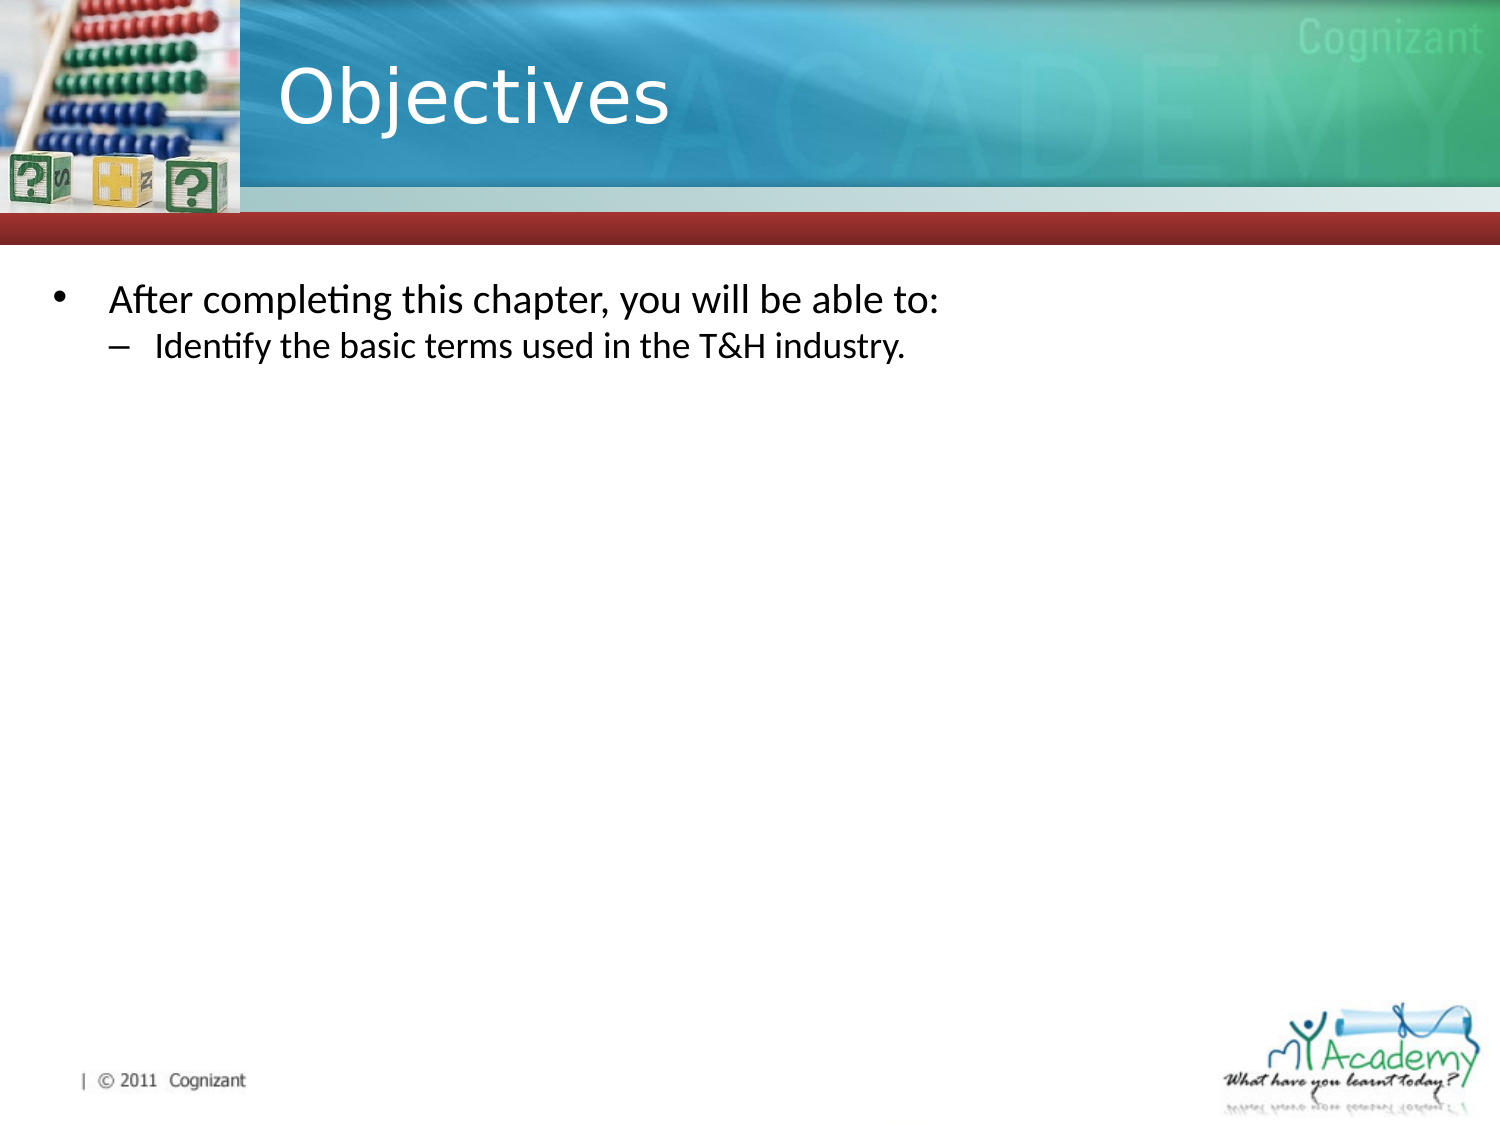

# Objectives
After completing this chapter, you will be able to:
Identify the basic terms used in the T&H industry.